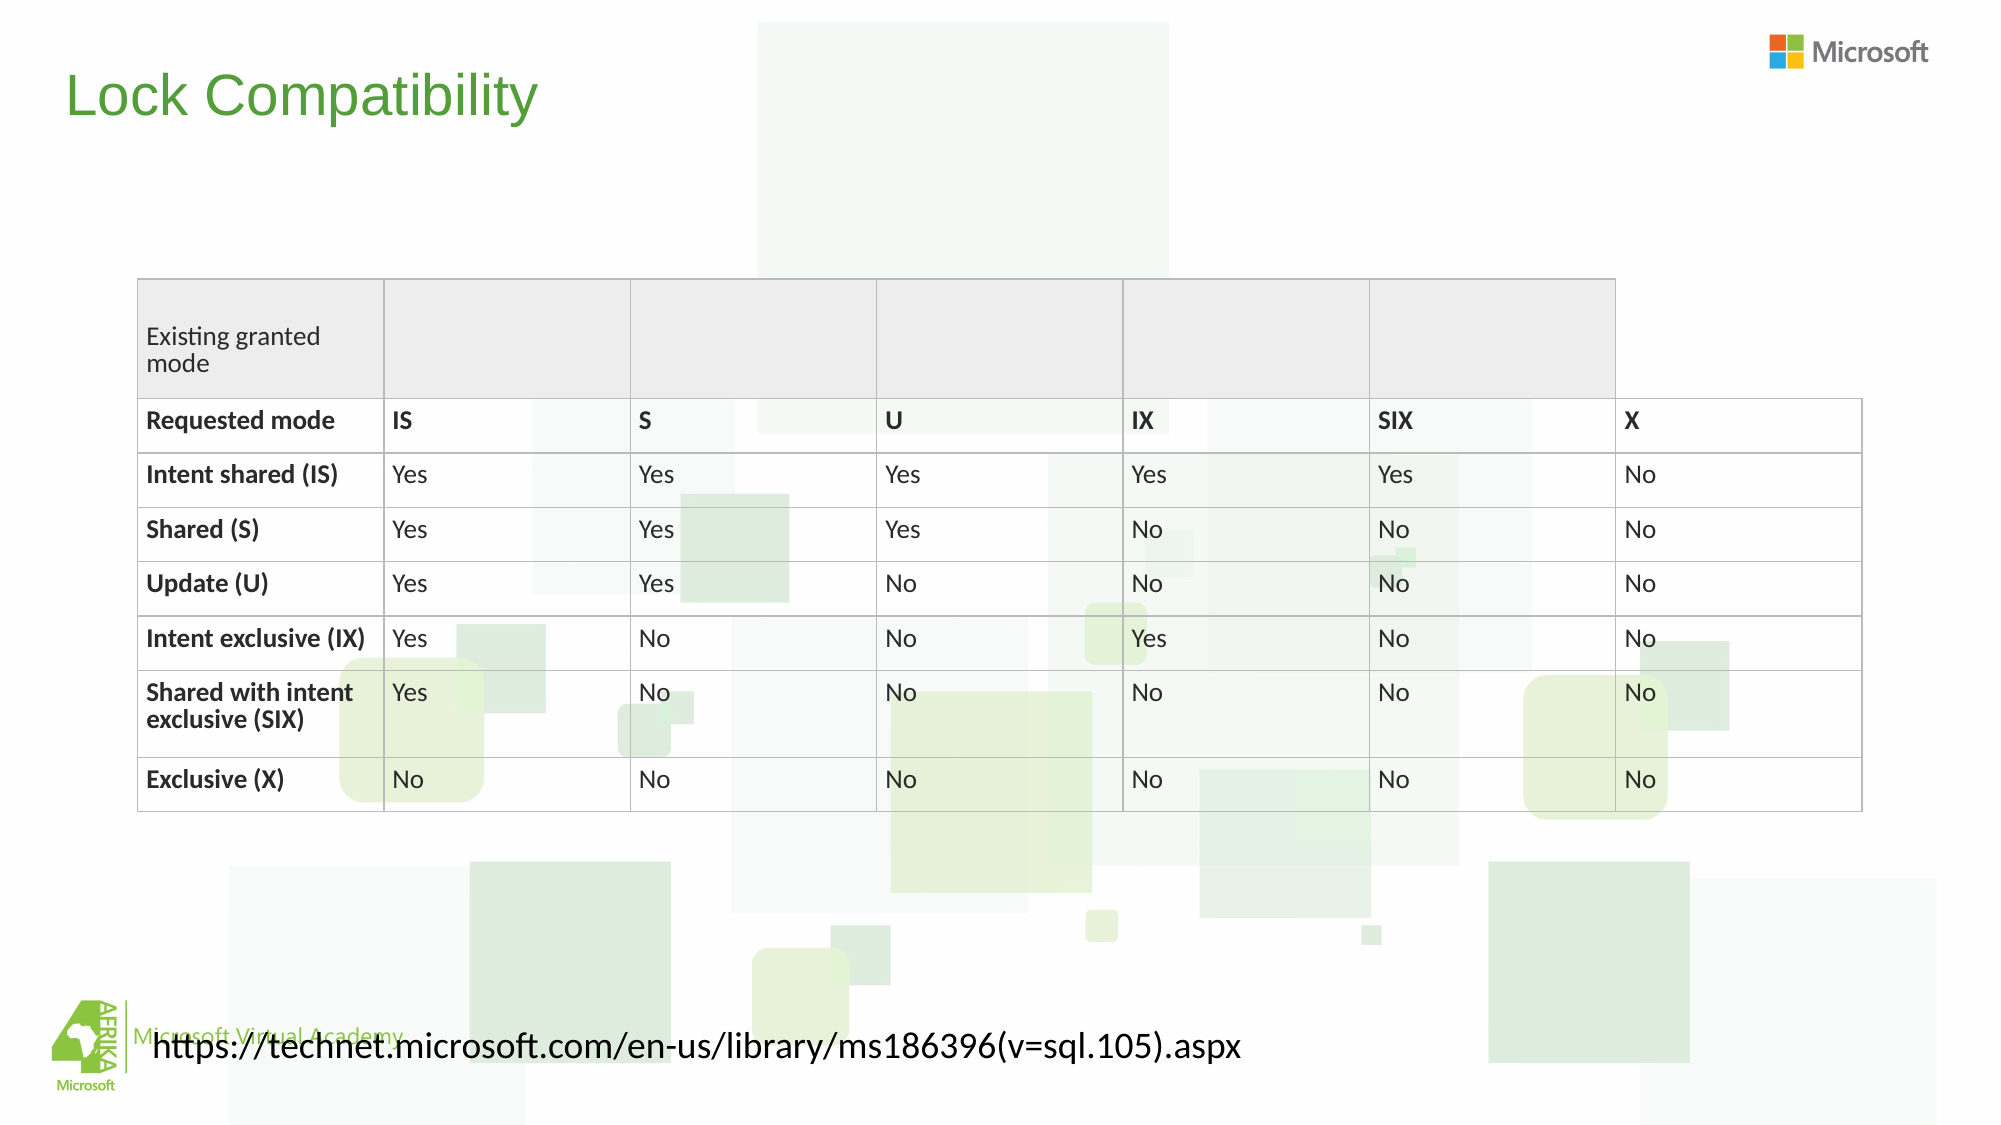

# Lock Compatibility
| Existing granted mode |  |  |  |  |  |  |
| --- | --- | --- | --- | --- | --- | --- |
| Requested mode | IS | S | U | IX | SIX | X |
| Intent shared (IS) | Yes | Yes | Yes | Yes | Yes | No |
| Shared (S) | Yes | Yes | Yes | No | No | No |
| Update (U) | Yes | Yes | No | No | No | No |
| Intent exclusive (IX) | Yes | No | No | Yes | No | No |
| Shared with intent exclusive (SIX) | Yes | No | No | No | No | No |
| Exclusive (X) | No | No | No | No | No | No |
https://technet.microsoft.com/en-us/library/ms186396(v=sql.105).aspx